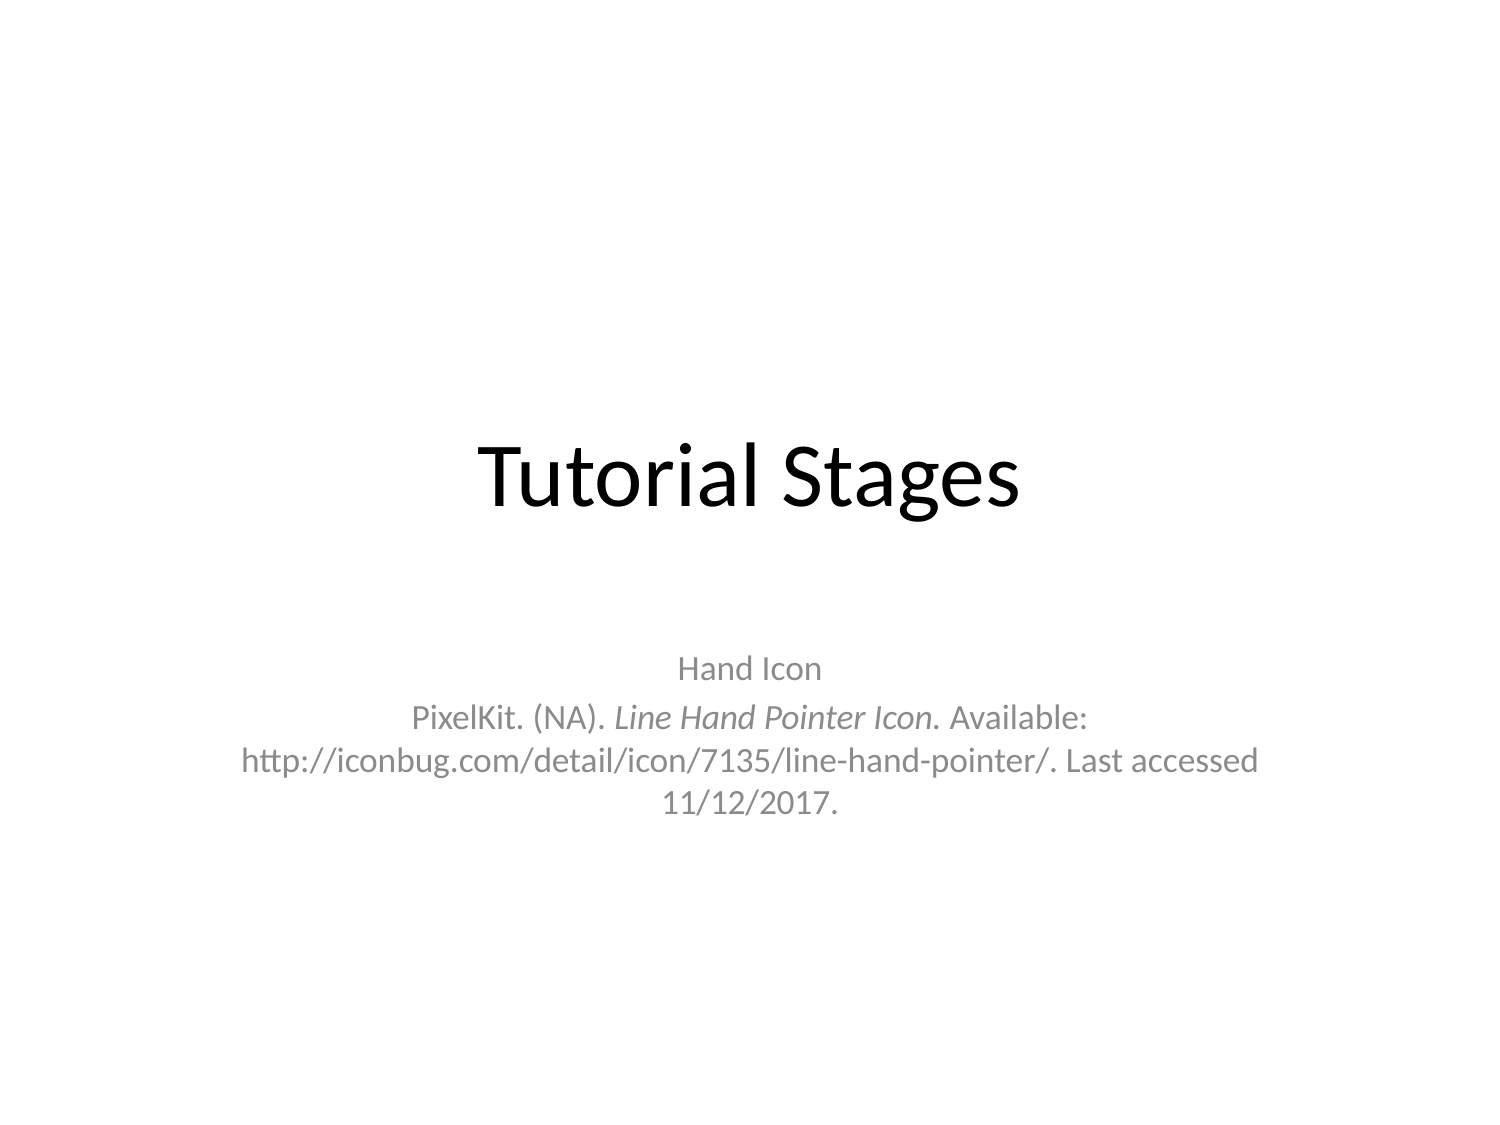

# Tutorial Stages
Hand Icon
PixelKit. (NA). Line Hand Pointer Icon. Available: http://iconbug.com/detail/icon/7135/line-hand-pointer/. Last accessed 11/12/2017.